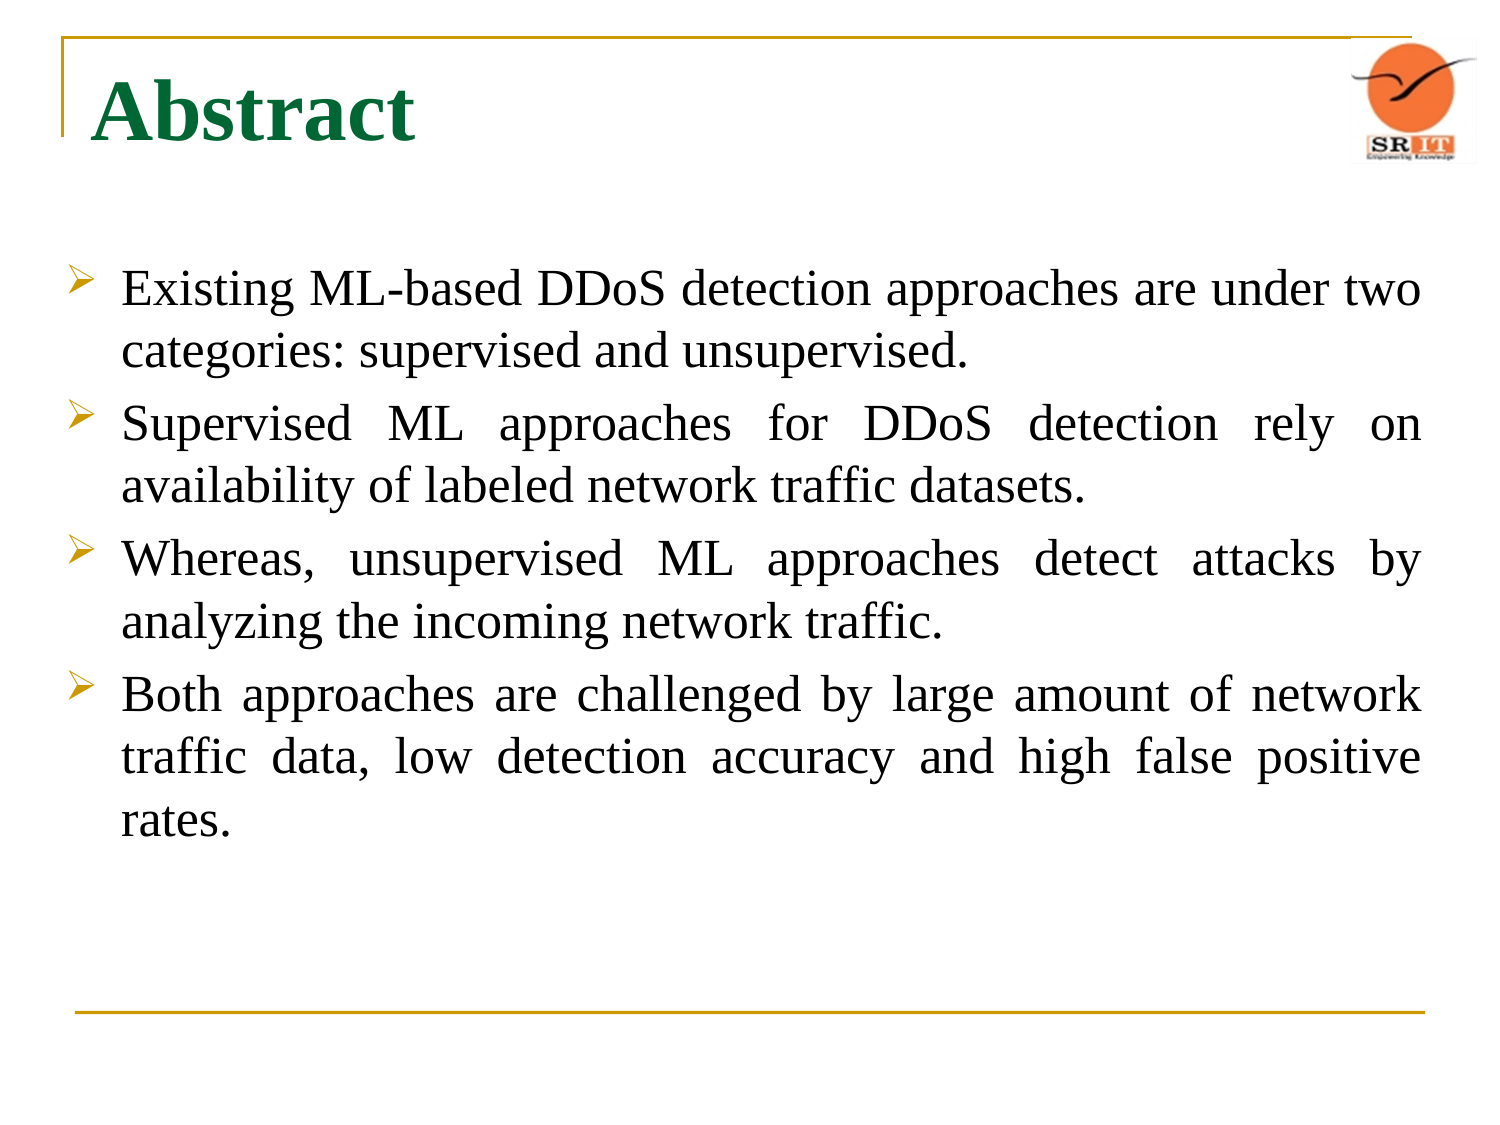

# Abstract

Existing ML-based DDoS detection approaches are under two categories: supervised and unsupervised.
Supervised ML approaches for DDoS detection rely on availability of labeled network traffic datasets.
Whereas, unsupervised ML approaches detect attacks by analyzing the incoming network traffic.
Both approaches are challenged by large amount of network traffic data, low detection accuracy and high false positive rates.